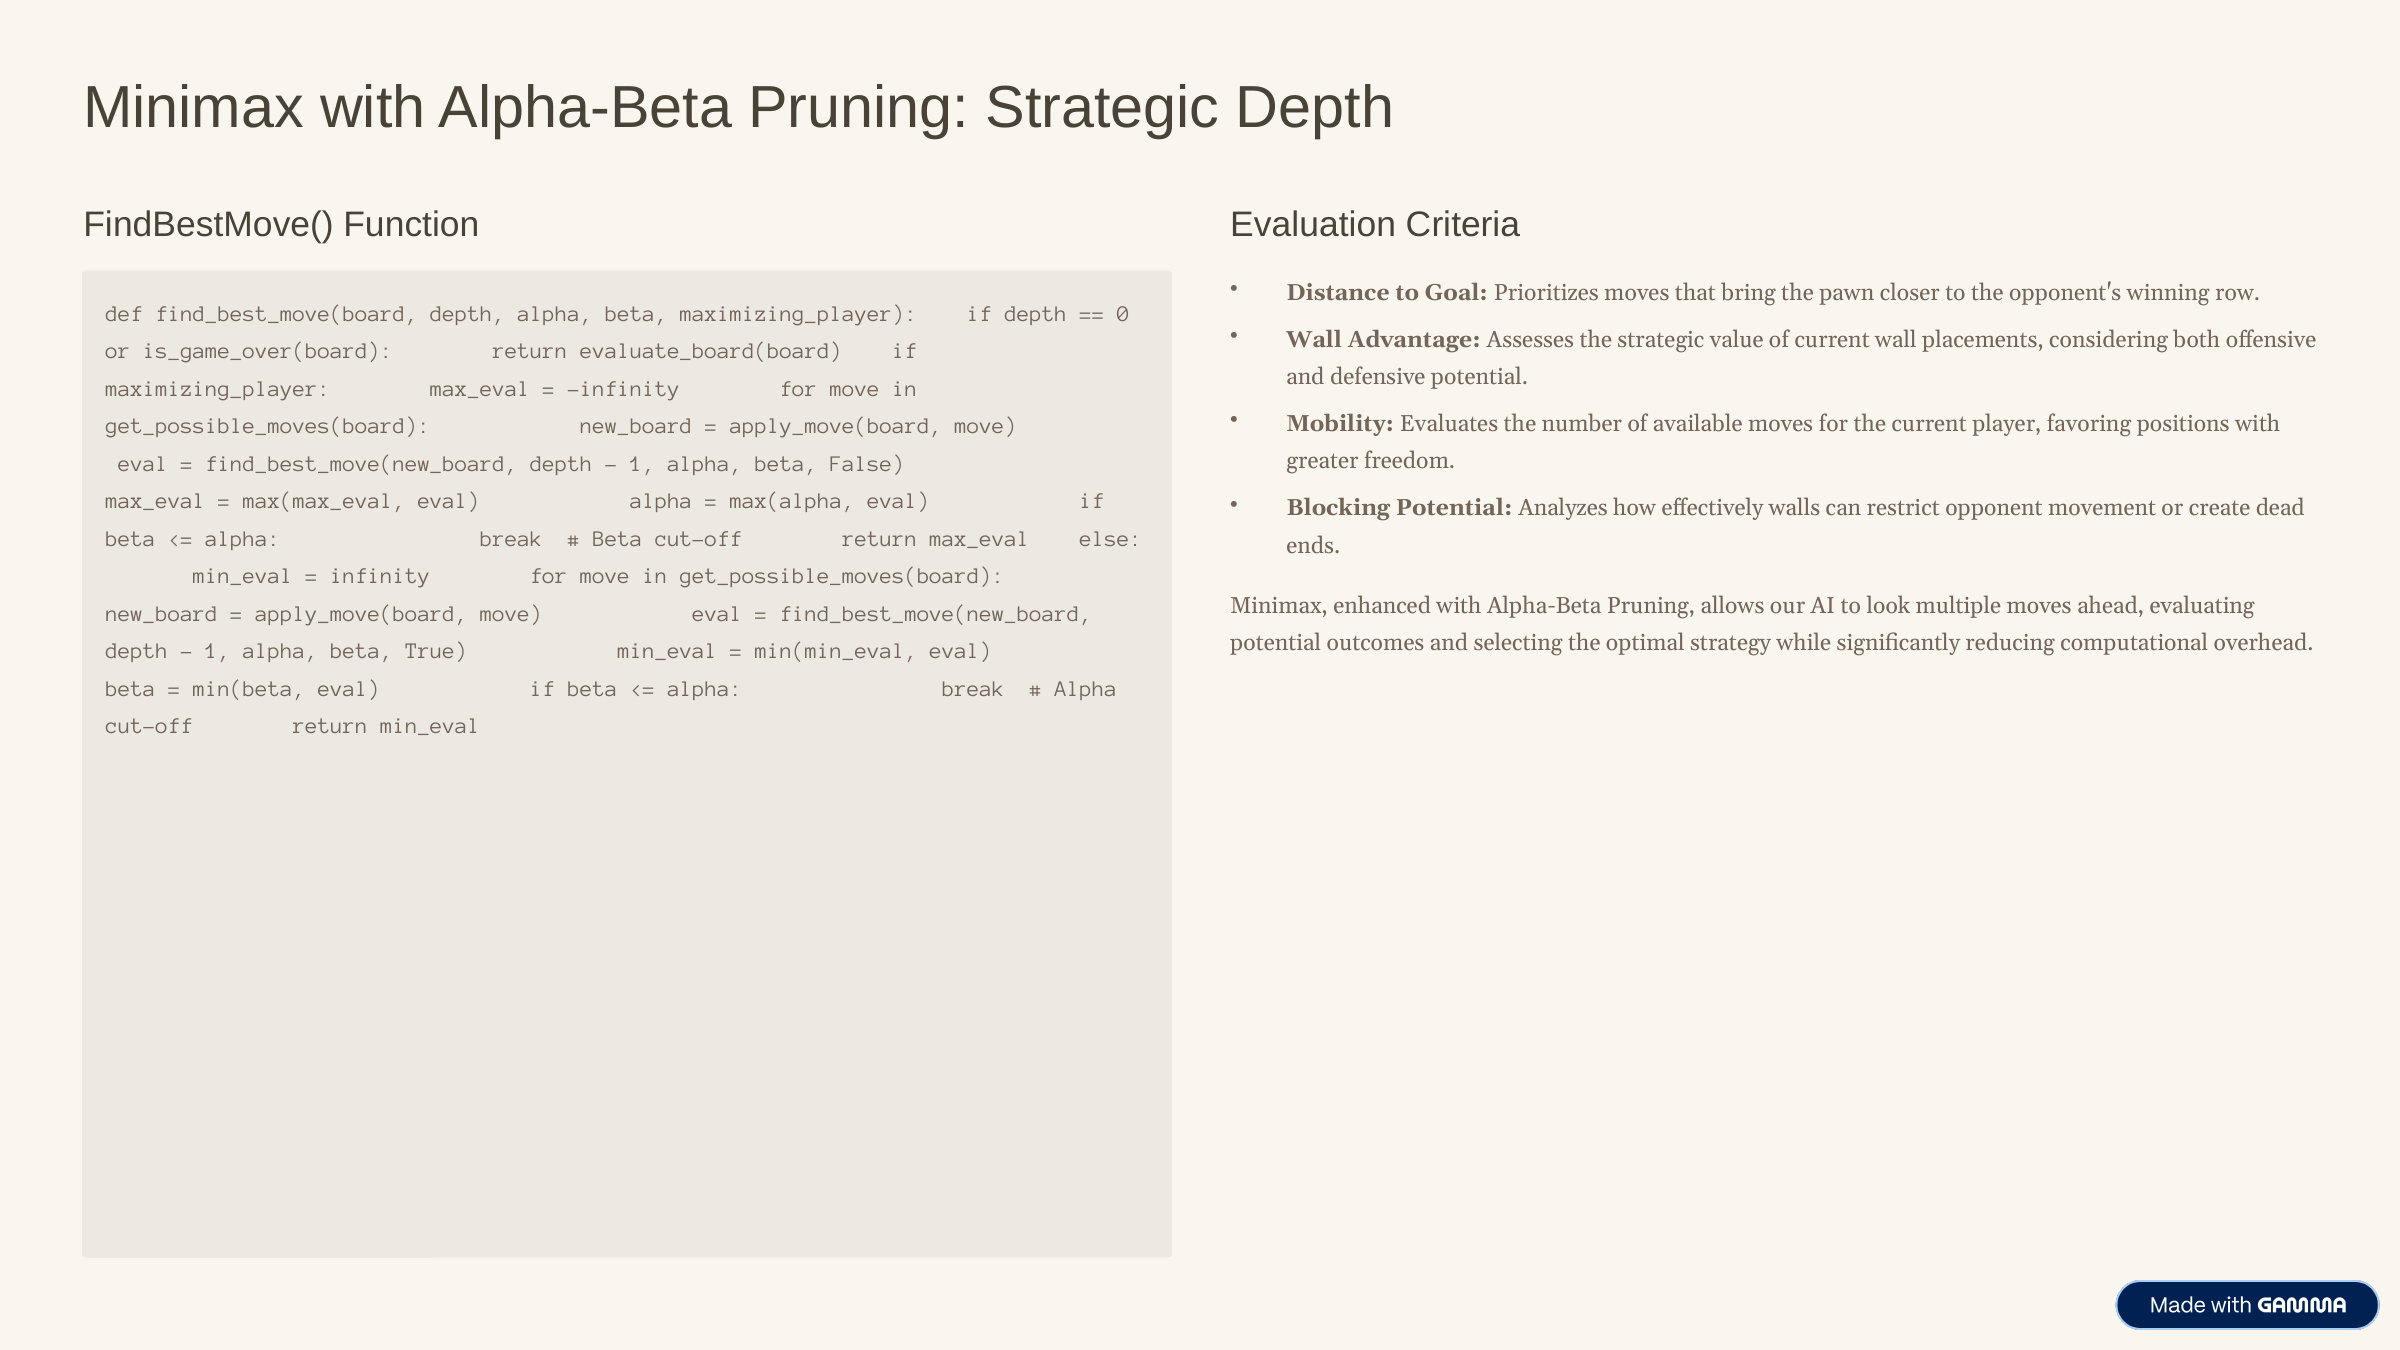

Minimax with Alpha-Beta Pruning: Strategic Depth
FindBestMove() Function
Evaluation Criteria
Distance to Goal: Prioritizes moves that bring the pawn closer to the opponent's winning row.

def find_best_move(board, depth, alpha, beta, maximizing_player):    if depth == 0 or is_game_over(board):        return evaluate_board(board)    if maximizing_player:        max_eval = -infinity        for move in get_possible_moves(board):            new_board = apply_move(board, move)            eval = find_best_move(new_board, depth - 1, alpha, beta, False)            max_eval = max(max_eval, eval)            alpha = max(alpha, eval)            if beta <= alpha:                break  # Beta cut-off        return max_eval    else:        min_eval = infinity        for move in get_possible_moves(board):            new_board = apply_move(board, move)            eval = find_best_move(new_board, depth - 1, alpha, beta, True)            min_eval = min(min_eval, eval)            beta = min(beta, eval)            if beta <= alpha:                break  # Alpha cut-off        return min_eval
Wall Advantage: Assesses the strategic value of current wall placements, considering both offensive and defensive potential.
Mobility: Evaluates the number of available moves for the current player, favoring positions with greater freedom.
Blocking Potential: Analyzes how effectively walls can restrict opponent movement or create dead ends.
Minimax, enhanced with Alpha-Beta Pruning, allows our AI to look multiple moves ahead, evaluating potential outcomes and selecting the optimal strategy while significantly reducing computational overhead.